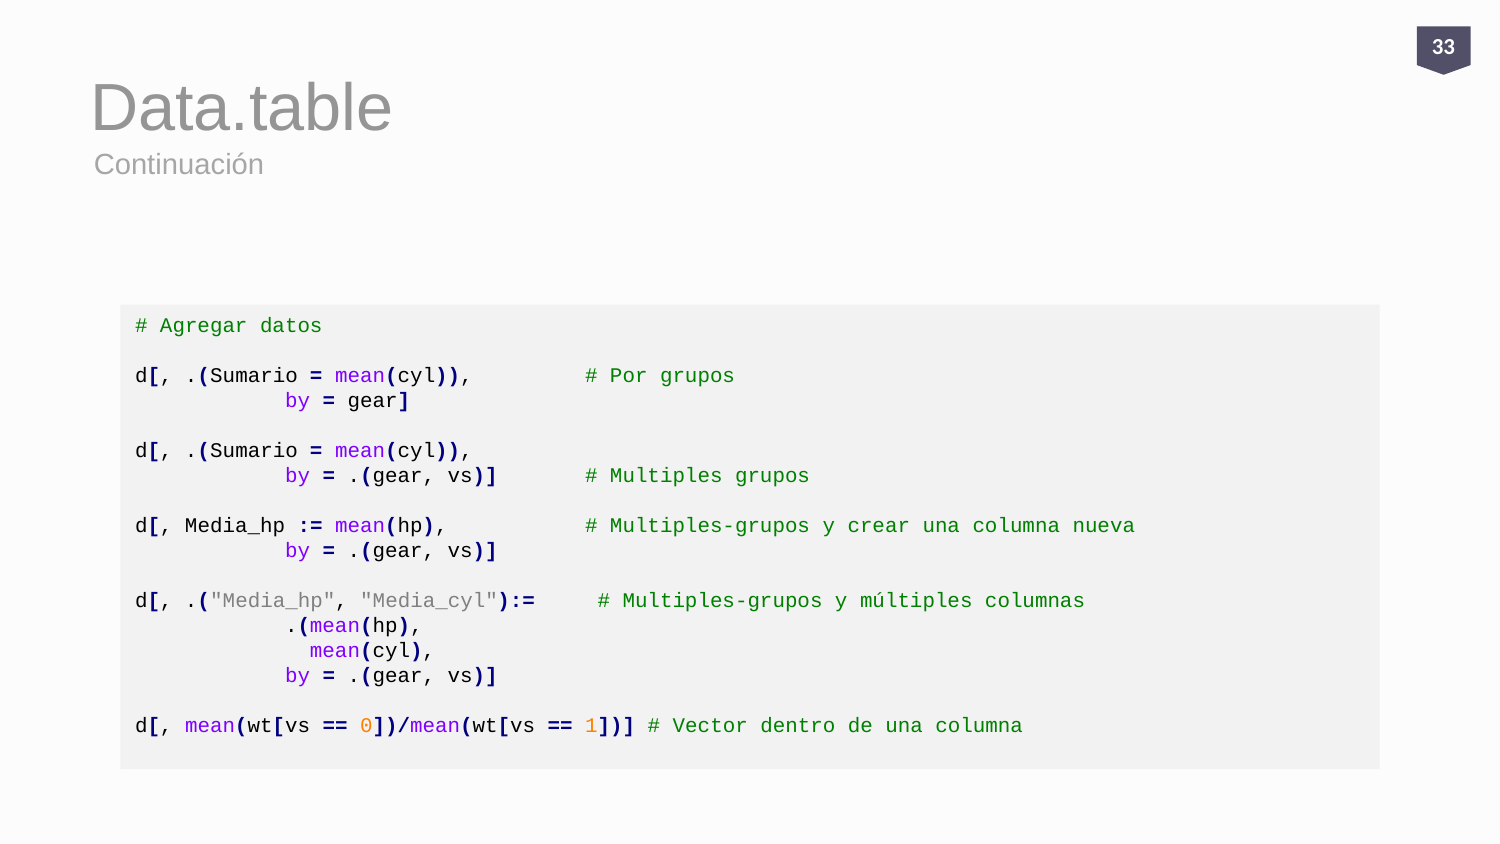

33
# Data.table
Continuación
# Agregar datos

d[, .(Sumario = mean(cyl)),	# Por grupos
	by = gear]

d[, .(Sumario = mean(cyl)),
	by = .(gear, vs)] 	# Multiples grupos

d[, Media_hp := mean(hp),	# Multiples-grupos y crear una columna nueva
	by = .(gear, vs)]

d[, .("Media_hp", "Media_cyl"):= 	 # Multiples-grupos y múltiples columnas
	.(mean(hp),
	  mean(cyl),
	by = .(gear, vs)]

d[, mean(wt[vs == 0])/mean(wt[vs == 1])] # Vector dentro de una columna